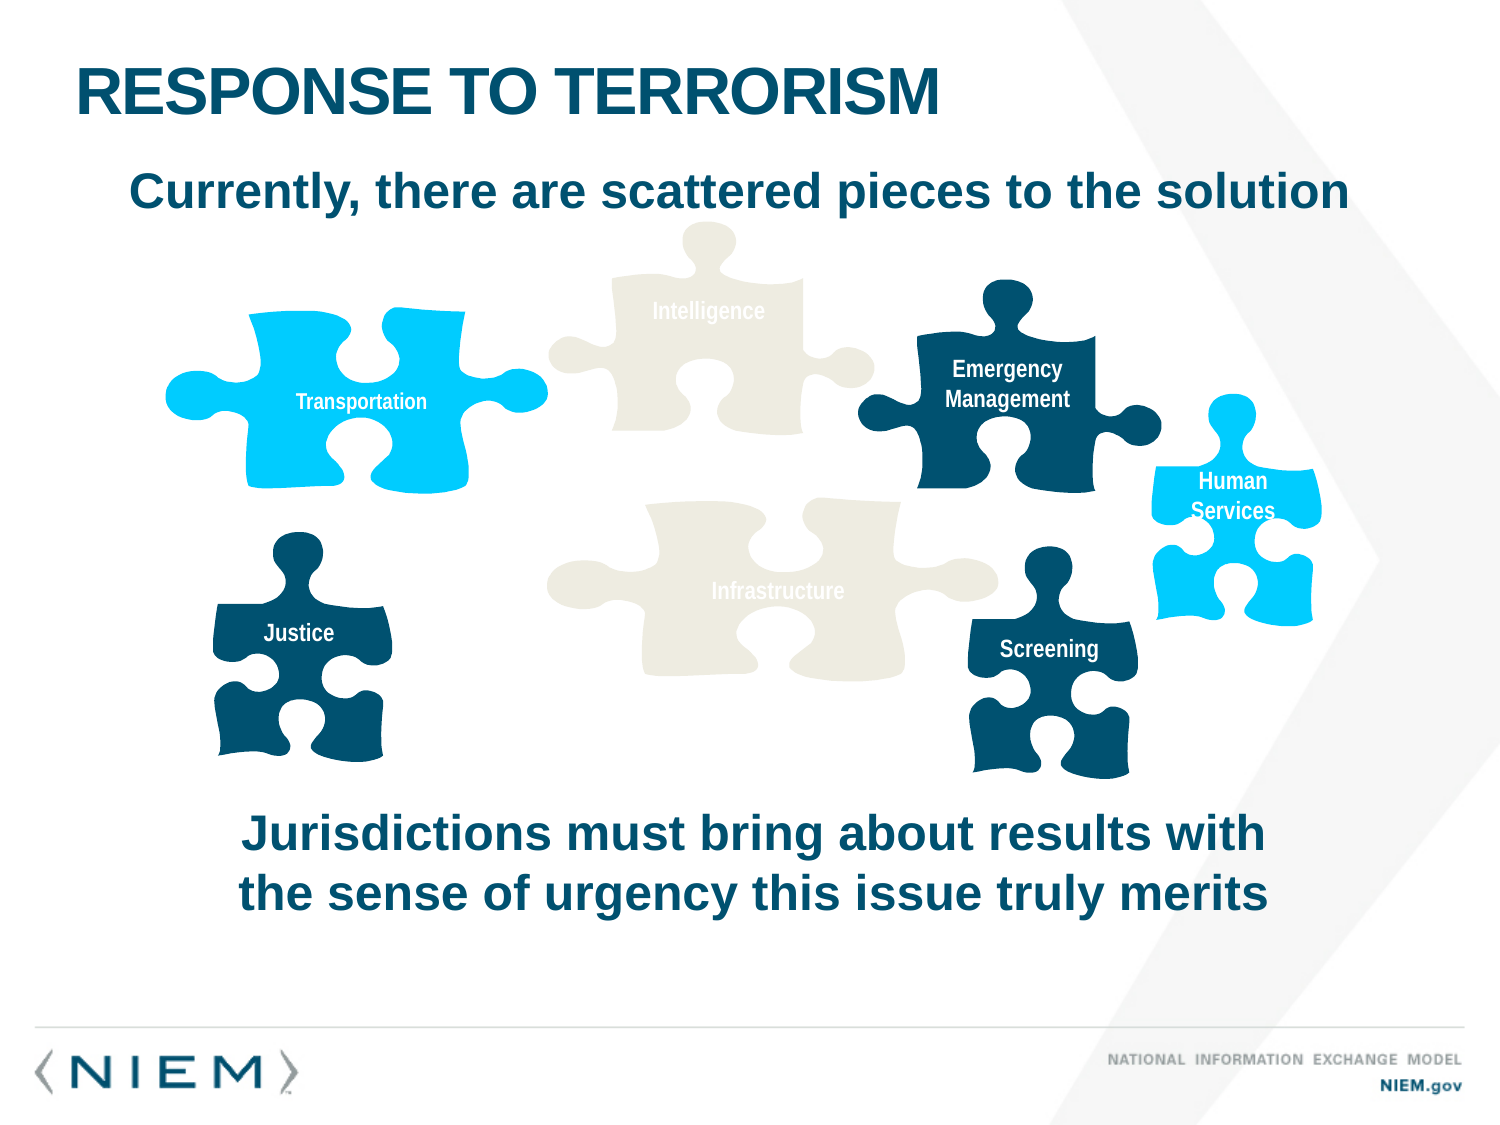

# Response to Terrorism
Currently, there are scattered pieces to the solution
Intelligence

Emergency Management
Transportation
Human Services
Cyber
Infrastructure
Justice
Screening
Jurisdictions must bring about results with the sense of urgency this issue truly merits